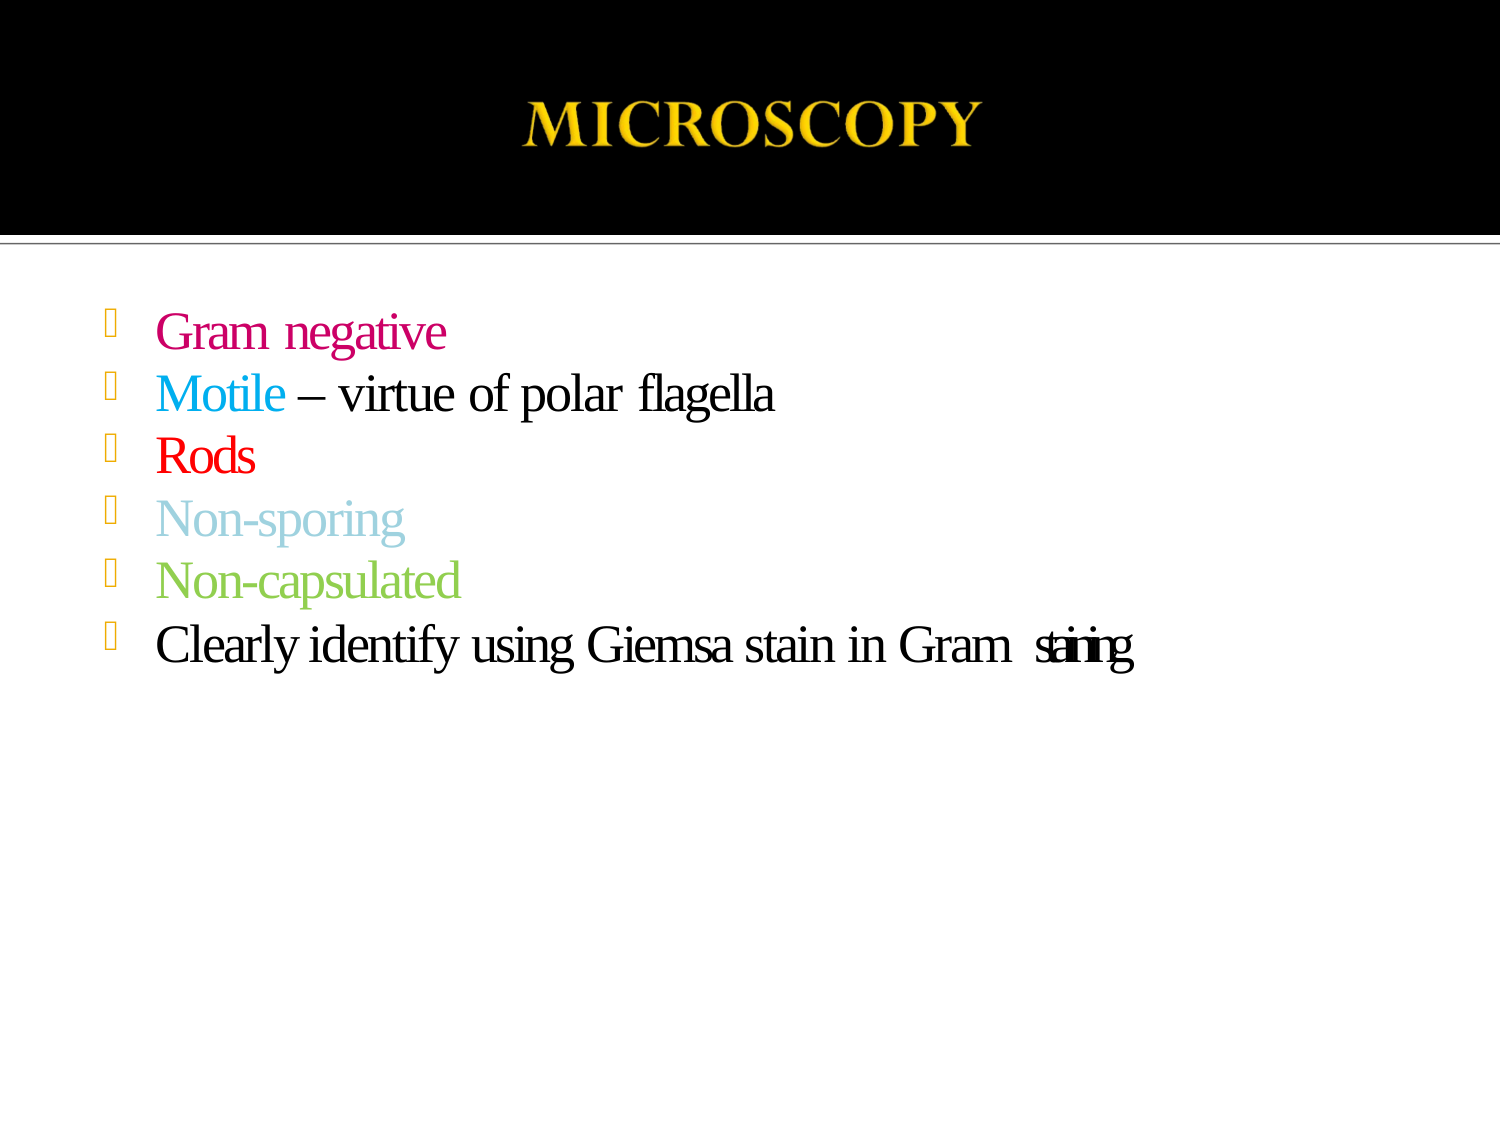

Gram negative
Motile – virtue of polar flagella
Rods
Non-sporing
Non-capsulated
Clearly identify using Giemsa stain in Gram staining